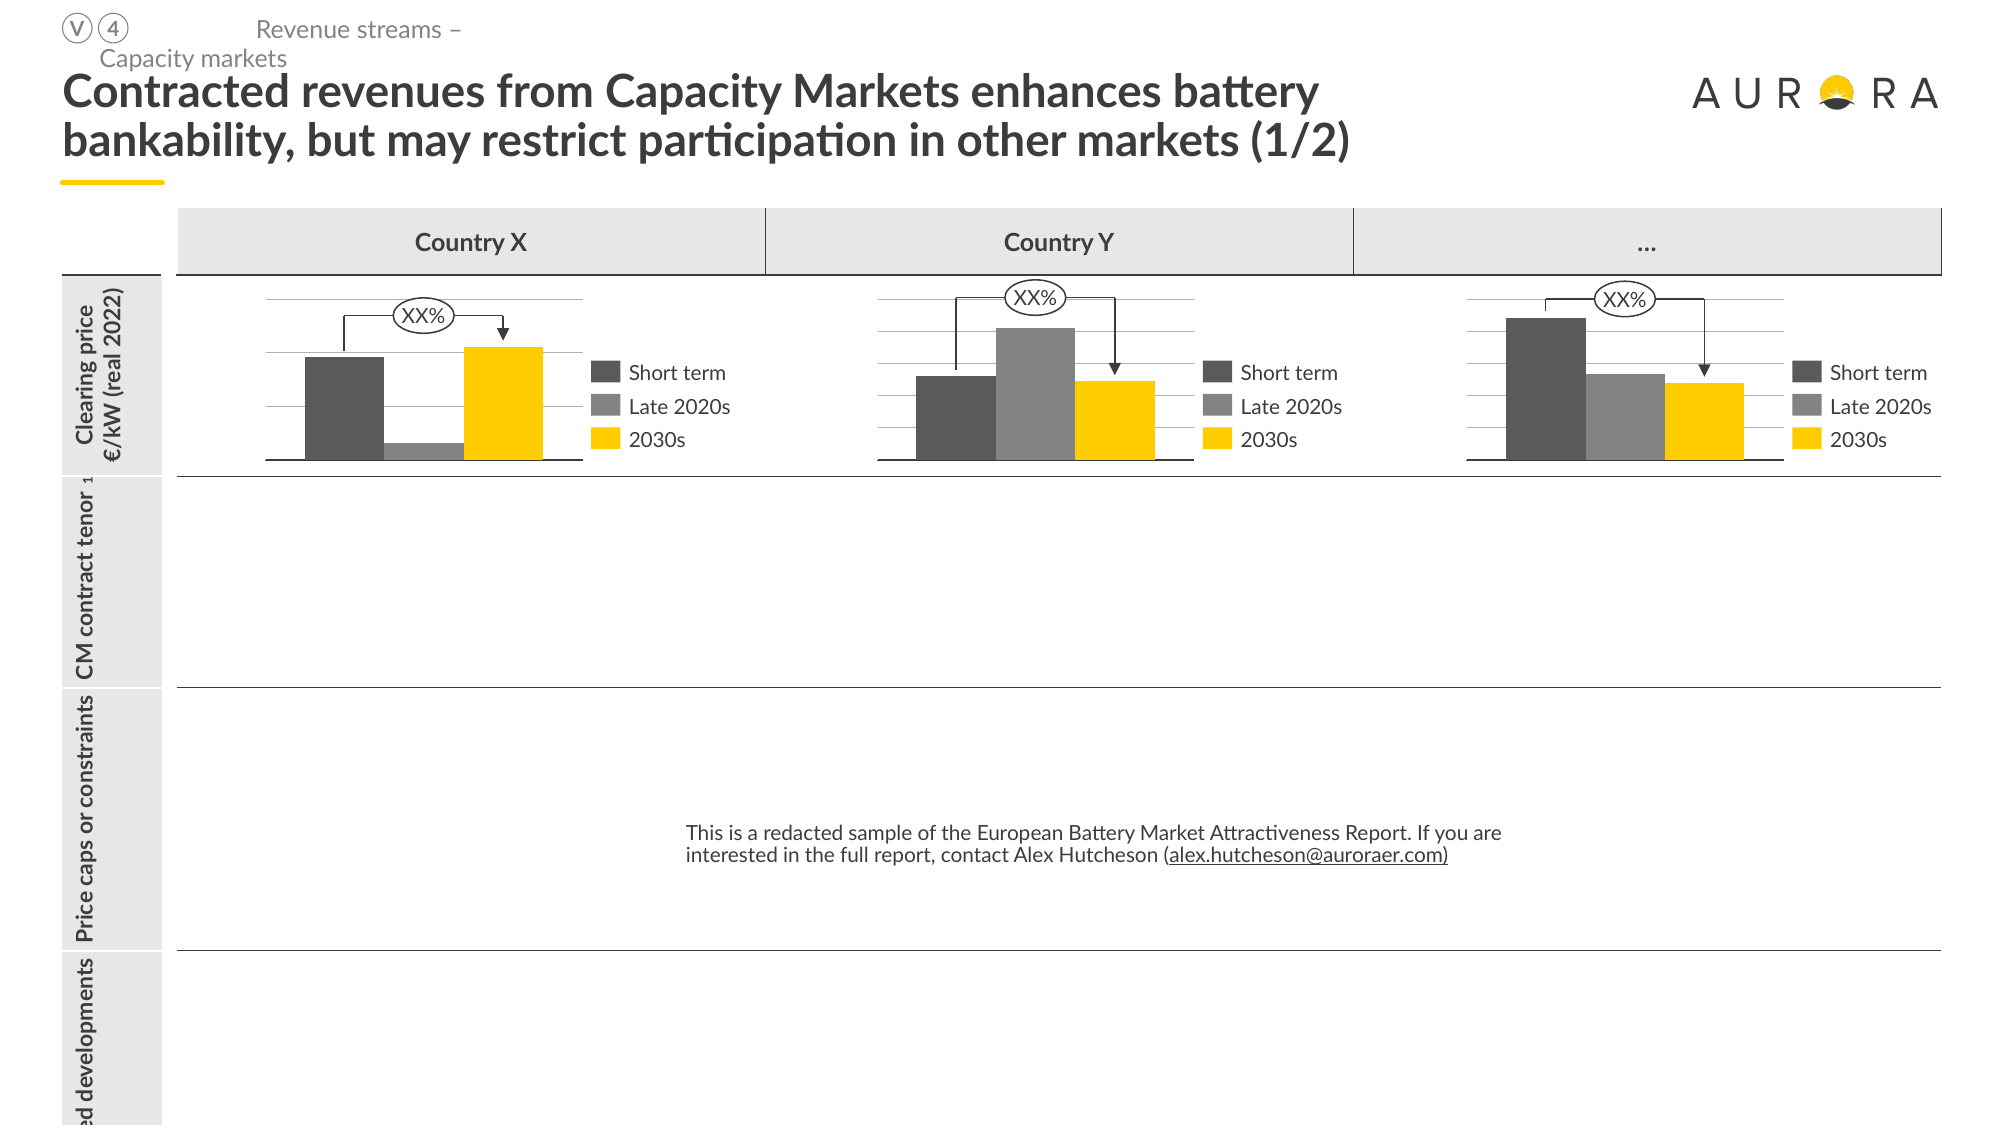

Revenue streams – Capacity markets
V
4
# Contracted revenues from Capacity Markets enhances battery bankability, but may restrict participation in other markets (1/2)
|  |  | Country X | Country Y | … |
| --- | --- | --- | --- | --- |
| Clearing price €/kW (real 2022) |  |  |  |  |
| CM contract tenor1 |  |  |  |  |
| Price caps or constraints |  |  |  |  |
| Market overview & Anticipated developments |  |  |  |  |
XX%
XX%

### Chart

| Category |  |  |  |
|---|---|---|---|

### Chart

| Category |  |  |  |
|---|---|---|---|

### Chart

| Category |  |  |  |
|---|---|---|---|
XX%
Short term
Short term
Short term

Late 2020s
Late 2020s
Late 2020s

2030s
2030s
2030s

This is a redacted sample of the European Battery Market Attractiveness Report. If you are interested in the full report, contact Alex Hutcheson (alex.hutcheson@auroraer.com)
Source: Aurora Energy Research